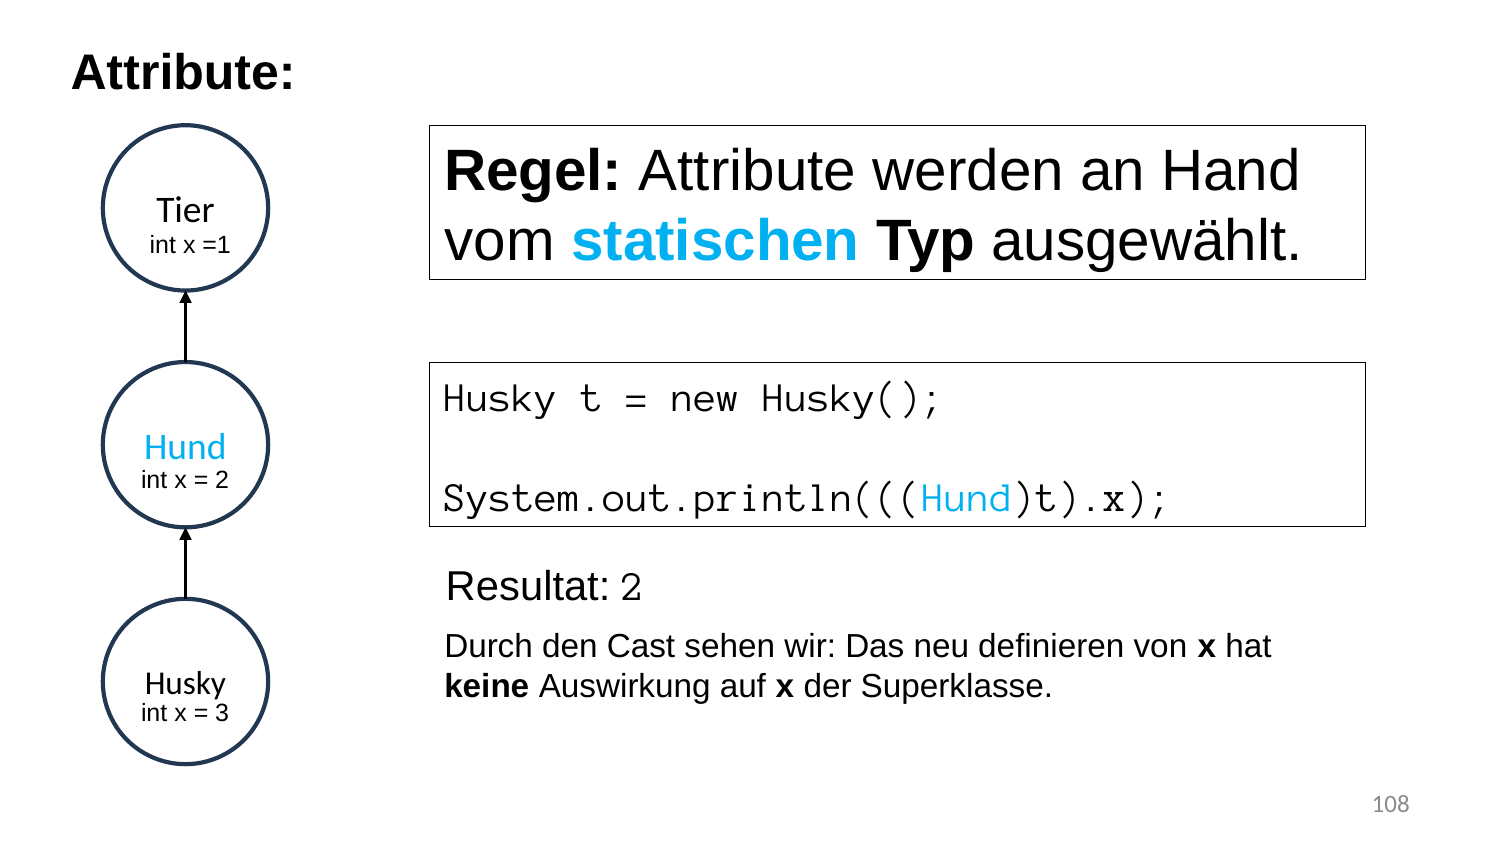

Attribute:
Tier
Regel: Attribute werden an Hand vom statischen Typ ausgewählt.
int x =1
Hund
Husky t = new Husky();

System.out.println(((Hund)t).x);
int x = 2
Resultat: 2
Husky
Durch den Cast sehen wir: Das neu definieren von x hat keine Auswirkung auf x der Superklasse.
int x = 3
108